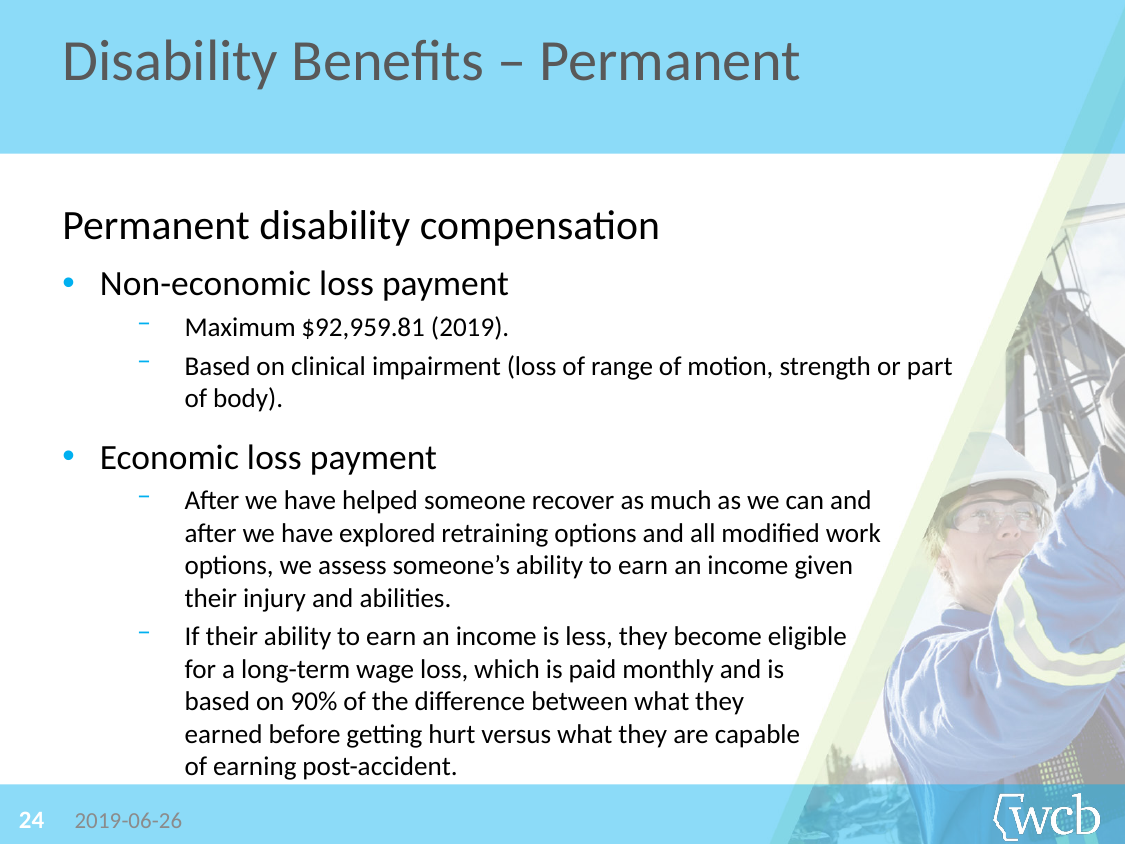

Disability Benefits – Permanent
Permanent disability compensation
Non-economic loss payment
Maximum $92,959.81 (2019).
Based on clinical impairment (loss of range of motion, strength or part
of body).
Economic loss payment
After we have helped someone recover as much as we can and
after we have explored retraining options and all modified work
options, we assess someone’s ability to earn an income given
their injury and abilities.
If their ability to earn an income is less, they become eligible
for a long-term wage loss, which is paid monthly and is
based on 90% of the difference between what they
earned before getting hurt versus what they are capable
of earning post-accident.
24
2019-06-26